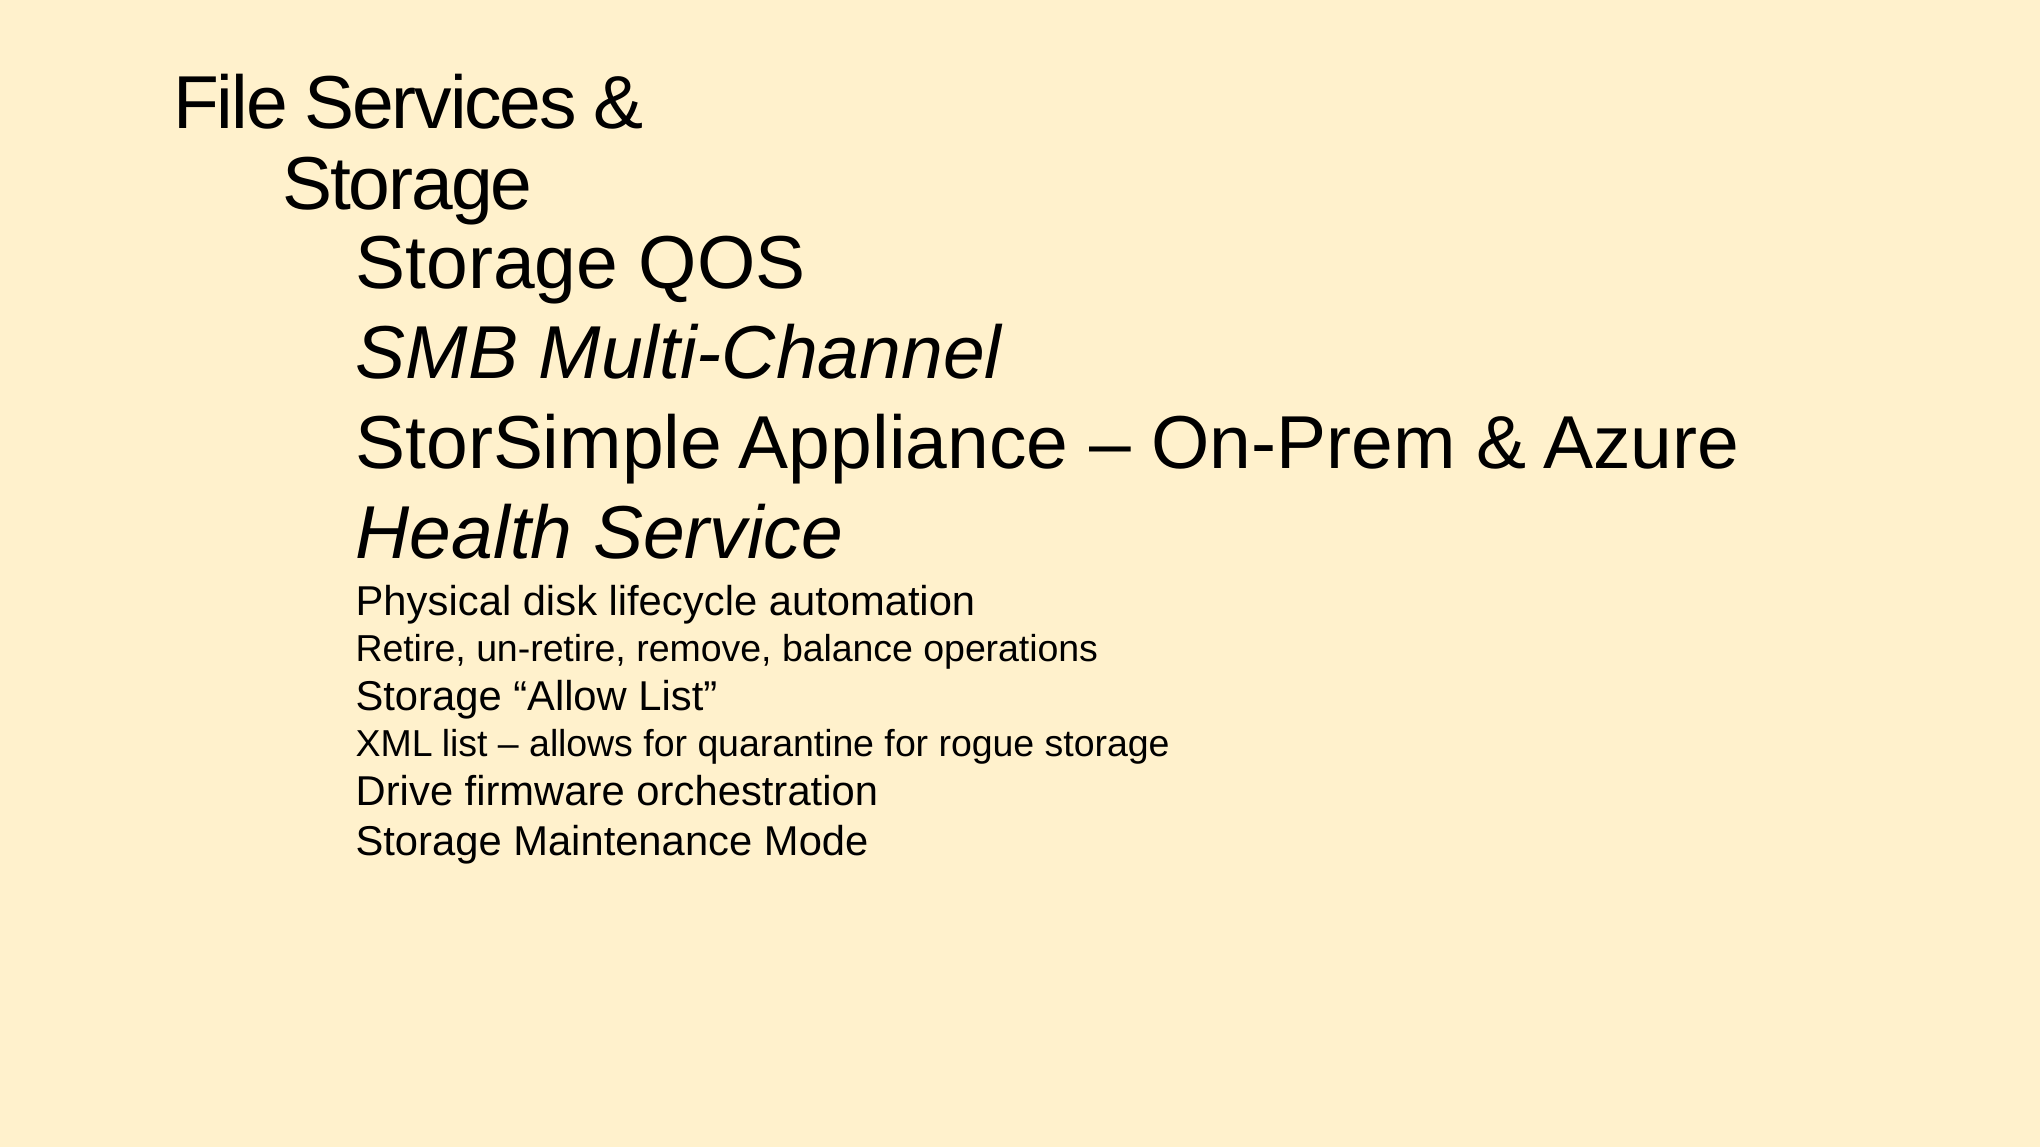

# File Services & Storage
Storage QOS
SMB Multi-Channel
StorSimple Appliance – On-Prem & Azure
Health Service
Physical disk lifecycle automation
Retire, un-retire, remove, balance operations
Storage “Allow List”
XML list – allows for quarantine for rogue storage
Drive firmware orchestration
Storage Maintenance Mode